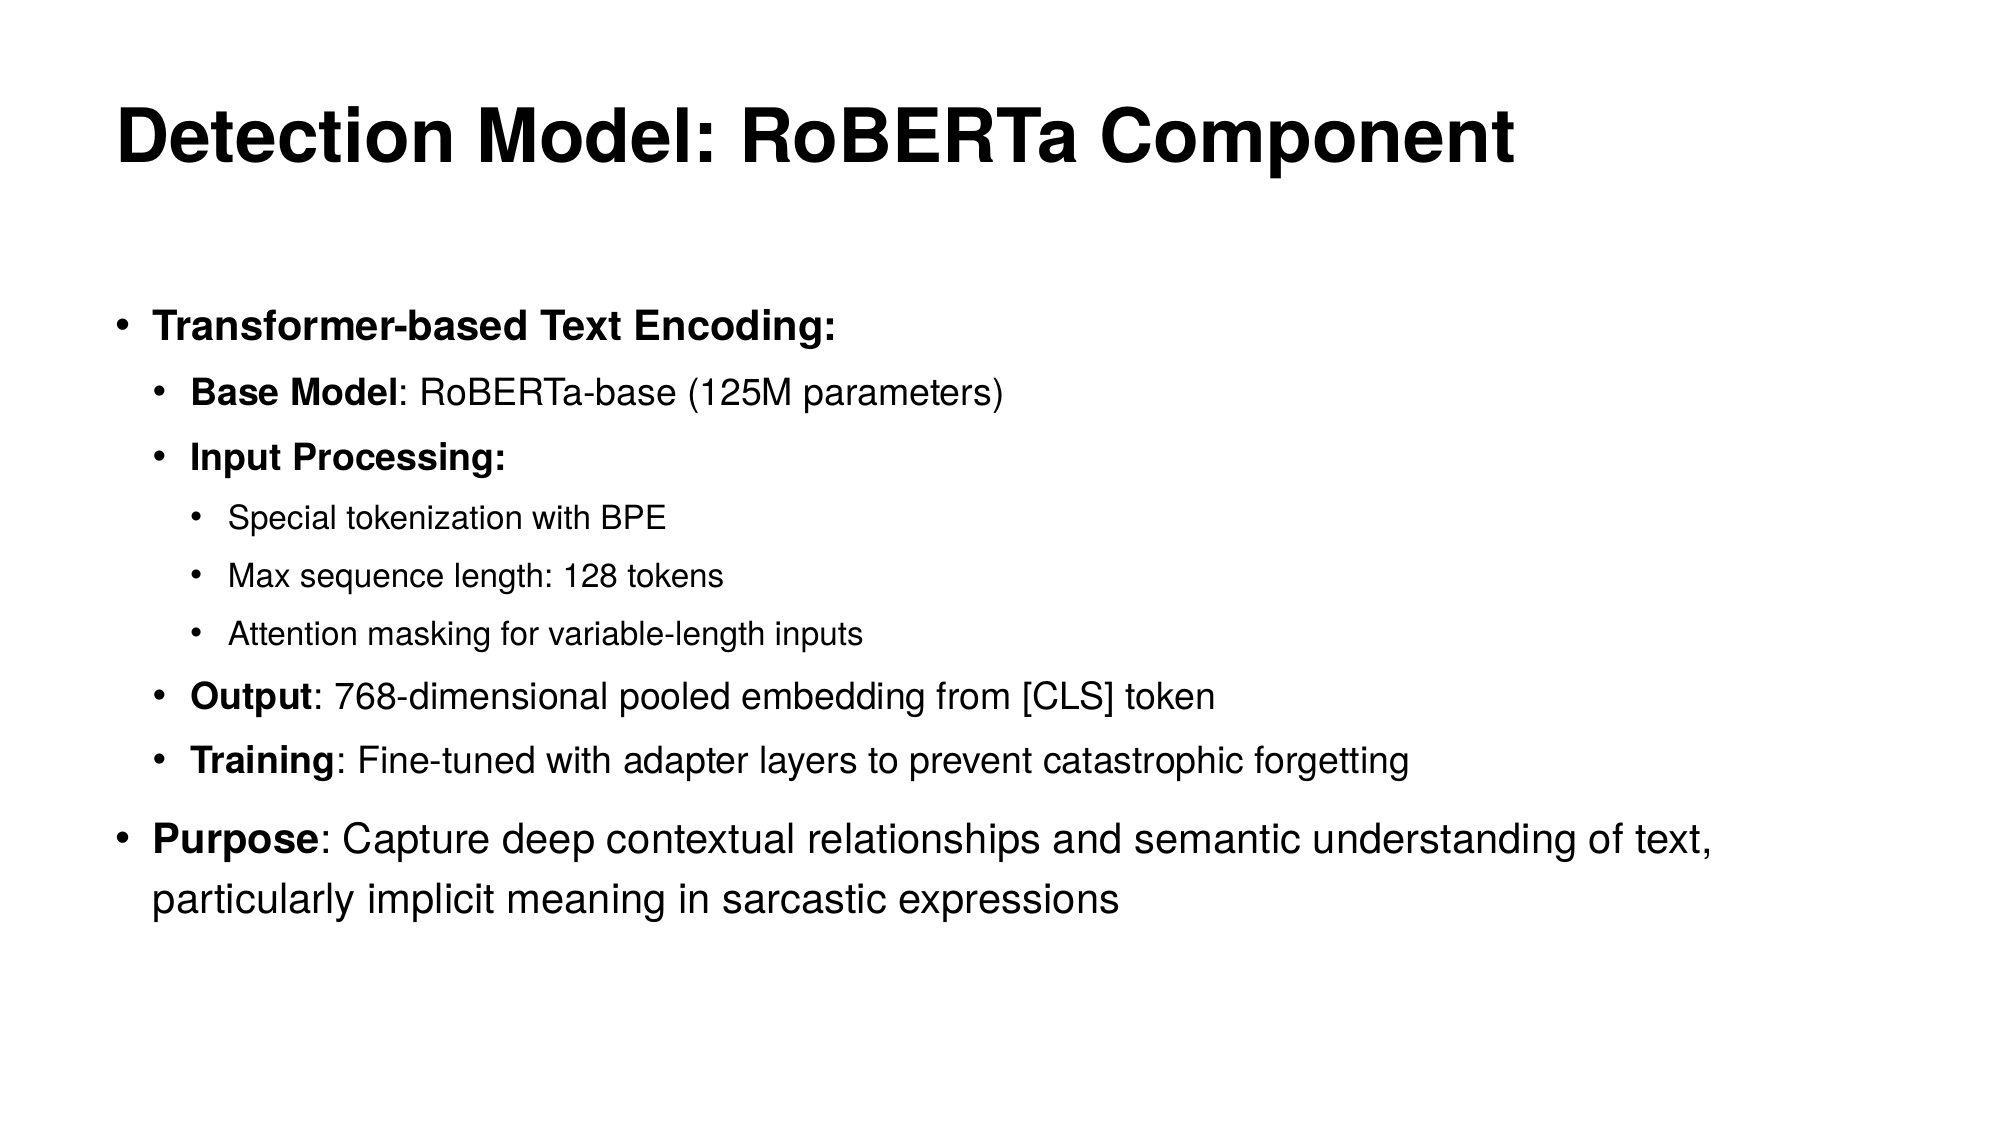

# Detection Model: RoBERTa Component
Transformer-based Text Encoding:
Base Model: RoBERTa-base (125M parameters)
Input Processing:
Special tokenization with BPE
Max sequence length: 128 tokens
Attention masking for variable-length inputs
Output: 768-dimensional pooled embedding from [CLS] token
Training: Fine-tuned with adapter layers to prevent catastrophic forgetting
Purpose: Capture deep contextual relationships and semantic understanding of text, particularly implicit meaning in sarcastic expressions